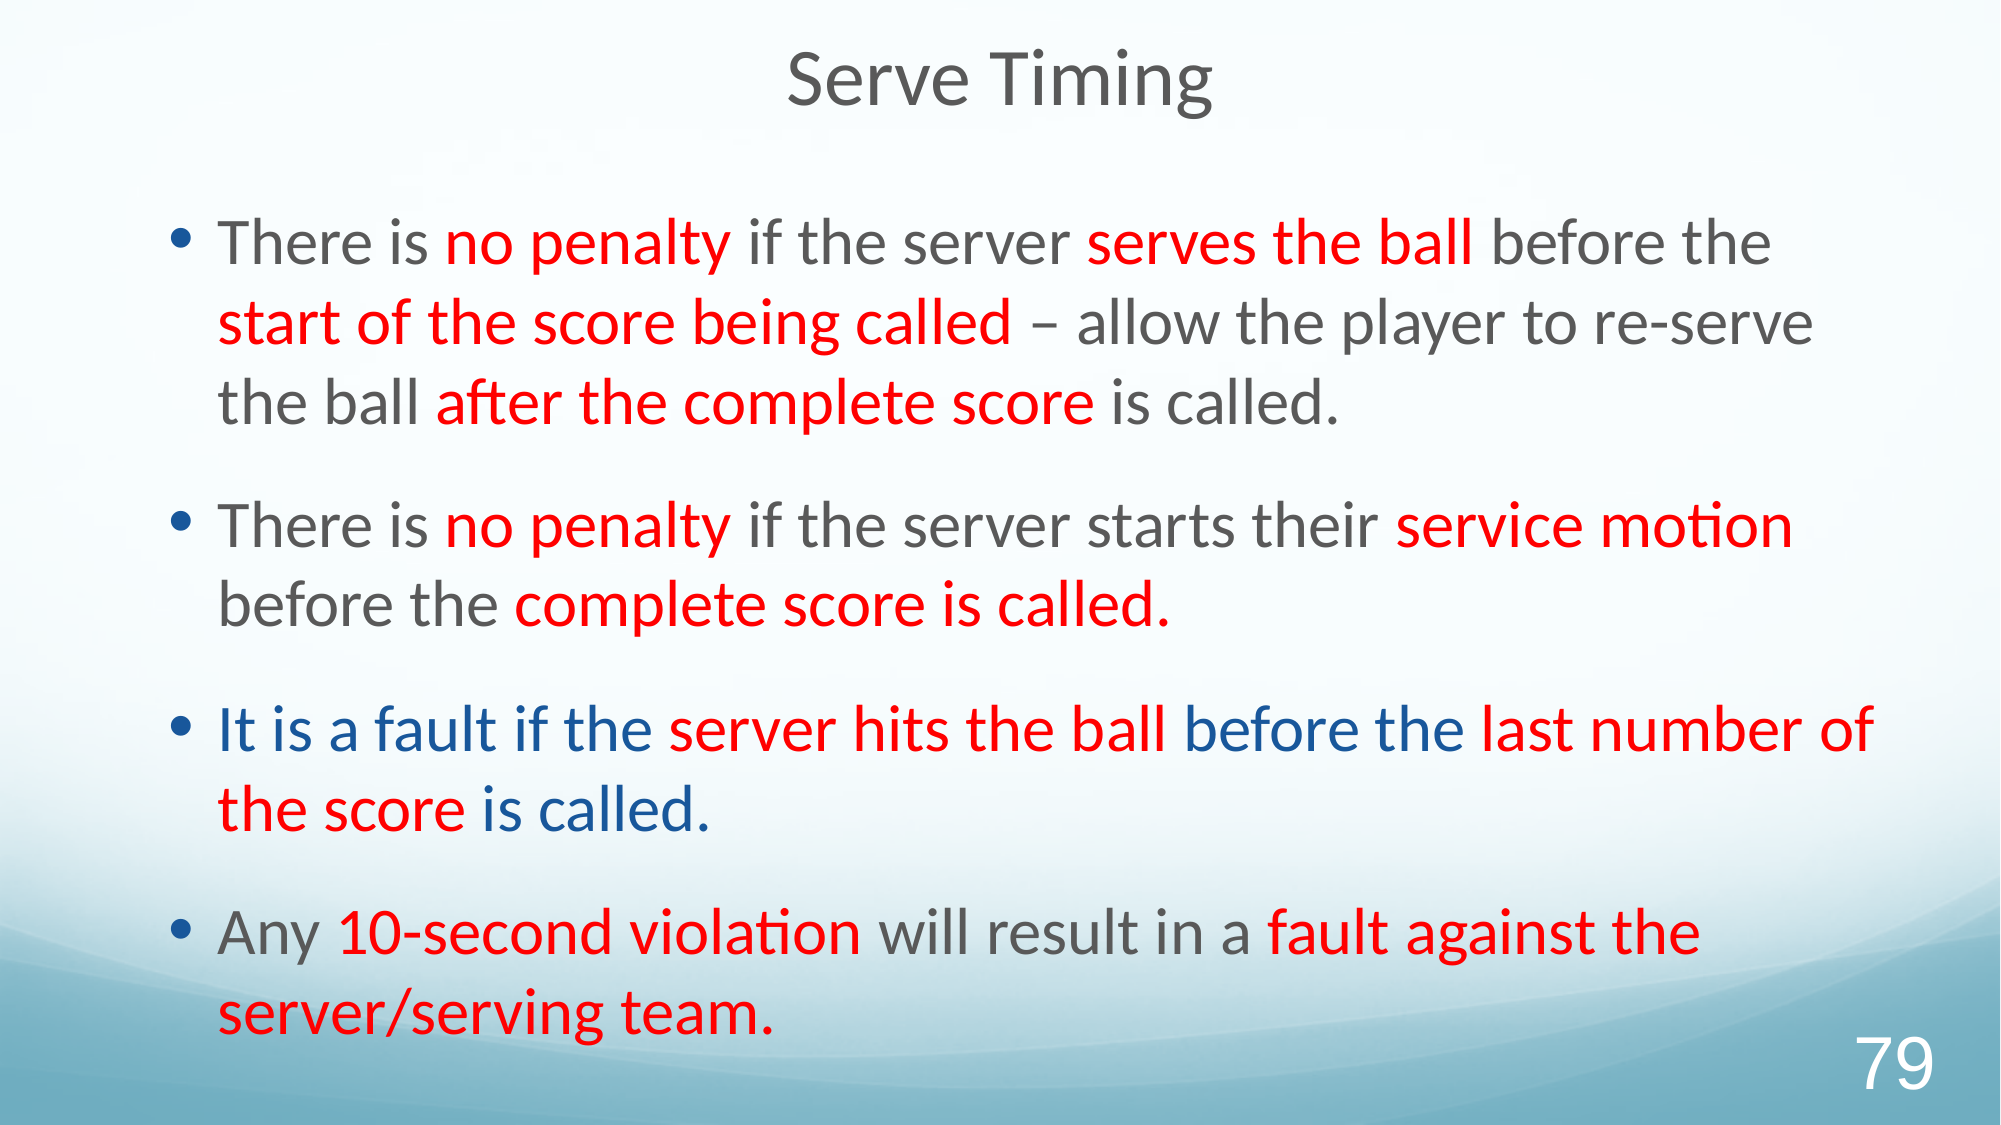

Serve Timing

There is no penalty if the server serves the ball before the start of the score being called – allow the player to re-serve the ball after the complete score is called.

There is no penalty if the server starts their service motion before the complete score is called.

It is a fault if the server hits the ball before the last number of the score is called.

Any 10-second violation will result in a fault against the server/serving team.
79